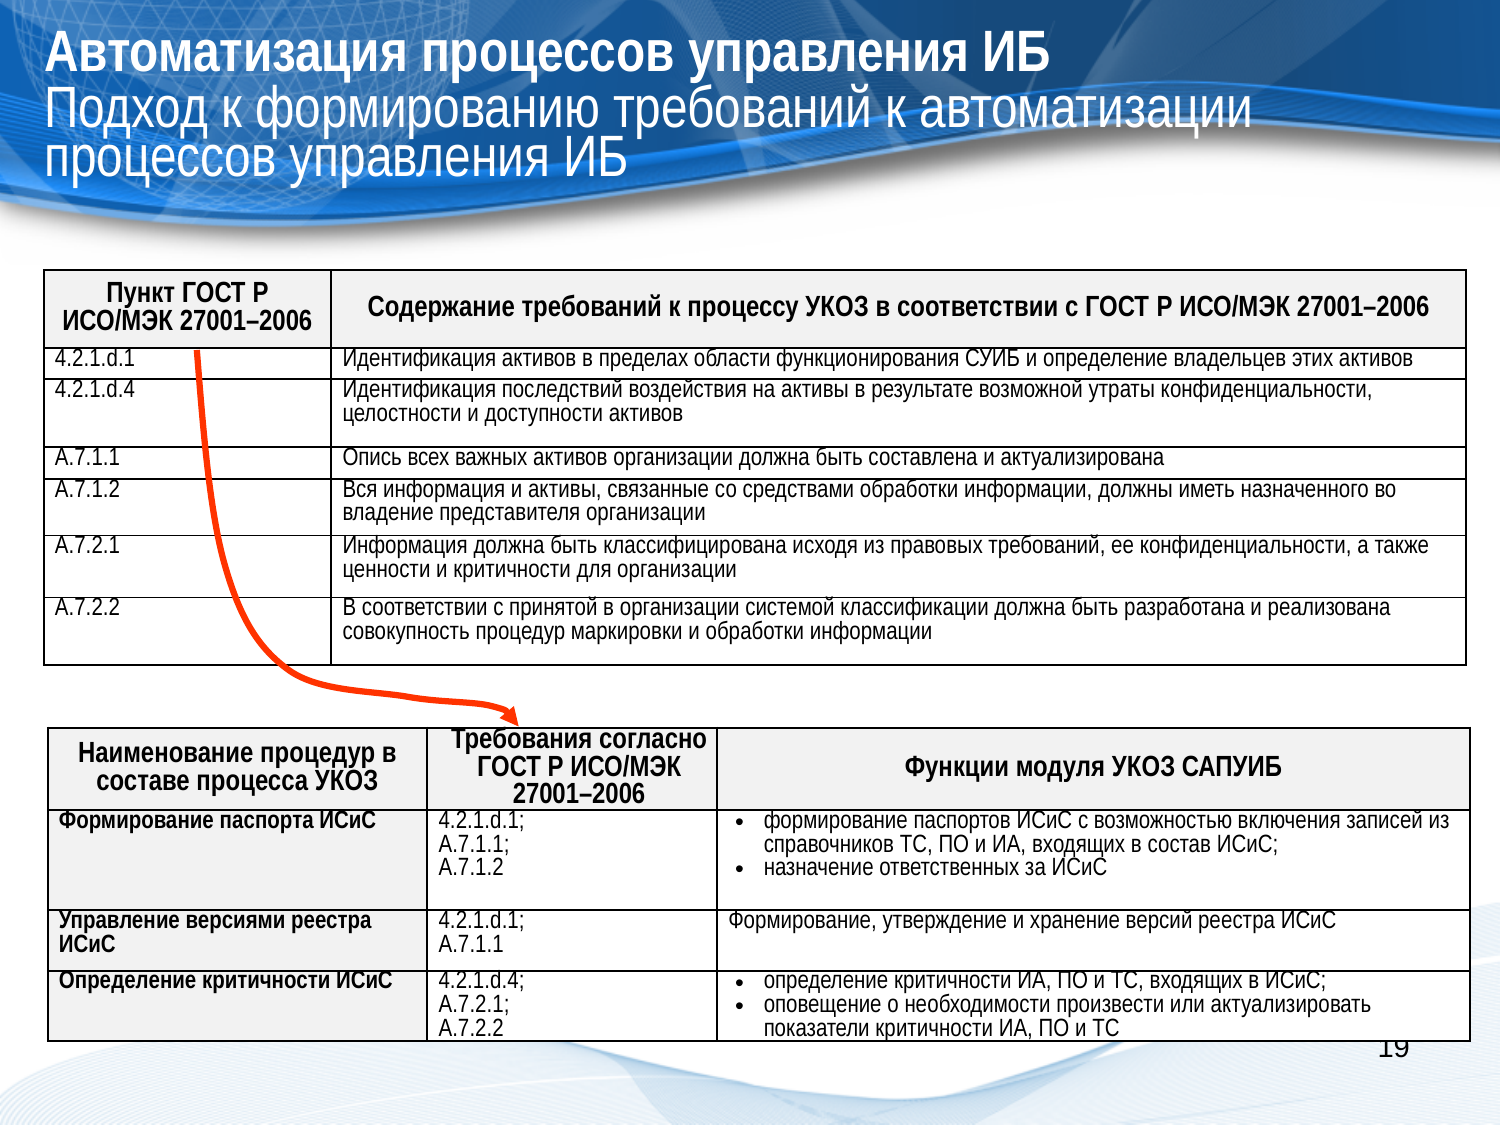

Автоматизация процессов управления ИБ
Подход к формированию требований к автоматизации процессов управления ИБ
| Пункт ГОСТ Р ИСО/МЭК 27001–2006 | Содержание требований к процессу УКОЗ в соответствии с ГОСТ Р ИСО/МЭК 27001–2006 |
| --- | --- |
| 4.2.1.d.1 | Идентификация активов в пределах области функционирования СУИБ и определение владельцев этих активов |
| 4.2.1.d.4 | Идентификация последствий воздействия на активы в результате возможной утраты конфиденциальности, целостности и доступности активов |
| А.7.1.1 | Опись всех важных активов организации должна быть составлена и актуализирована |
| А.7.1.2 | Вся информация и активы, связанные со средствами обработки информации, должны иметь назначенного во владение представителя организации |
| А.7.2.1 | Информация должна быть классифицирована исходя из правовых требований, ее конфиденциальности, а также ценности и критичности для организации |
| А.7.2.2 | В соответствии с принятой в организации системой классификации должна быть разработана и реализована совокупность процедур маркировки и обработки информации |

| Наименование процедур в составе процесса УКОЗ | Требования согласно ГОСТ Р ИСО/МЭК 27001–2006 | Функции модуля УКОЗ САПУИБ |
| --- | --- | --- |
| Формирование паспорта ИСиС | 4.2.1.d.1; A.7.1.1; A.7.1.2 | формирование паспортов ИСиС с возможностью включения записей из справочников ТС, ПО и ИА, входящих в состав ИСиС; назначение ответственных за ИСиС |
| Управление версиями реестра ИСиС | 4.2.1.d.1; A.7.1.1 | Формирование, утверждение и хранение версий реестра ИСиС |
| Определение критичности ИСиС | 4.2.1.d.4; A.7.2.1; A.7.2.2 | определение критичности ИА, ПО и ТС, входящих в ИСиС; оповещение о необходимости произвести или актуализировать показатели критичности ИА, ПО и ТС |
19